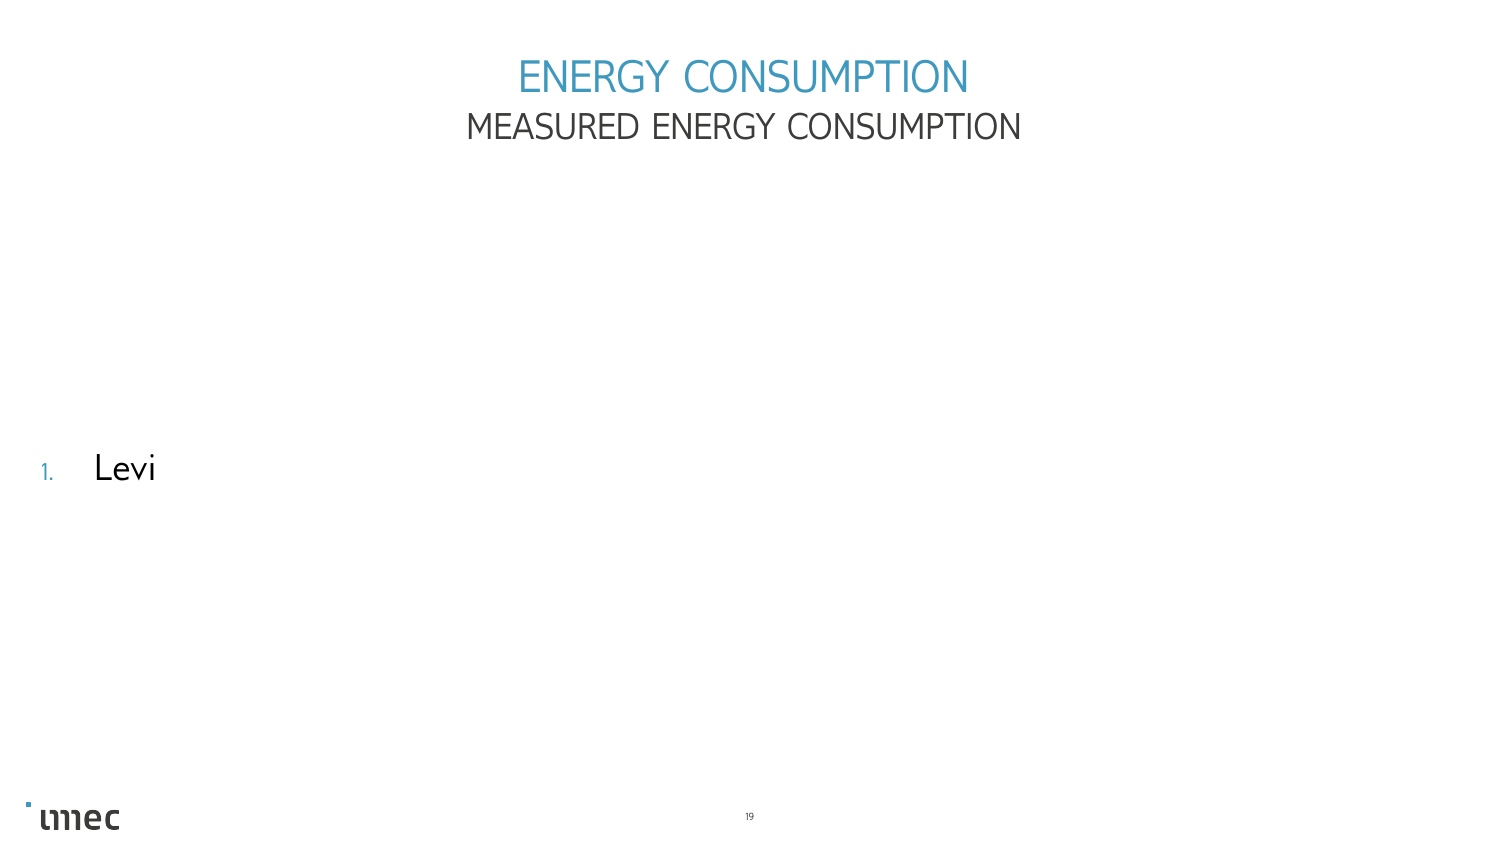

# Energy Consumption
Measured Energy consumption
Levi
19